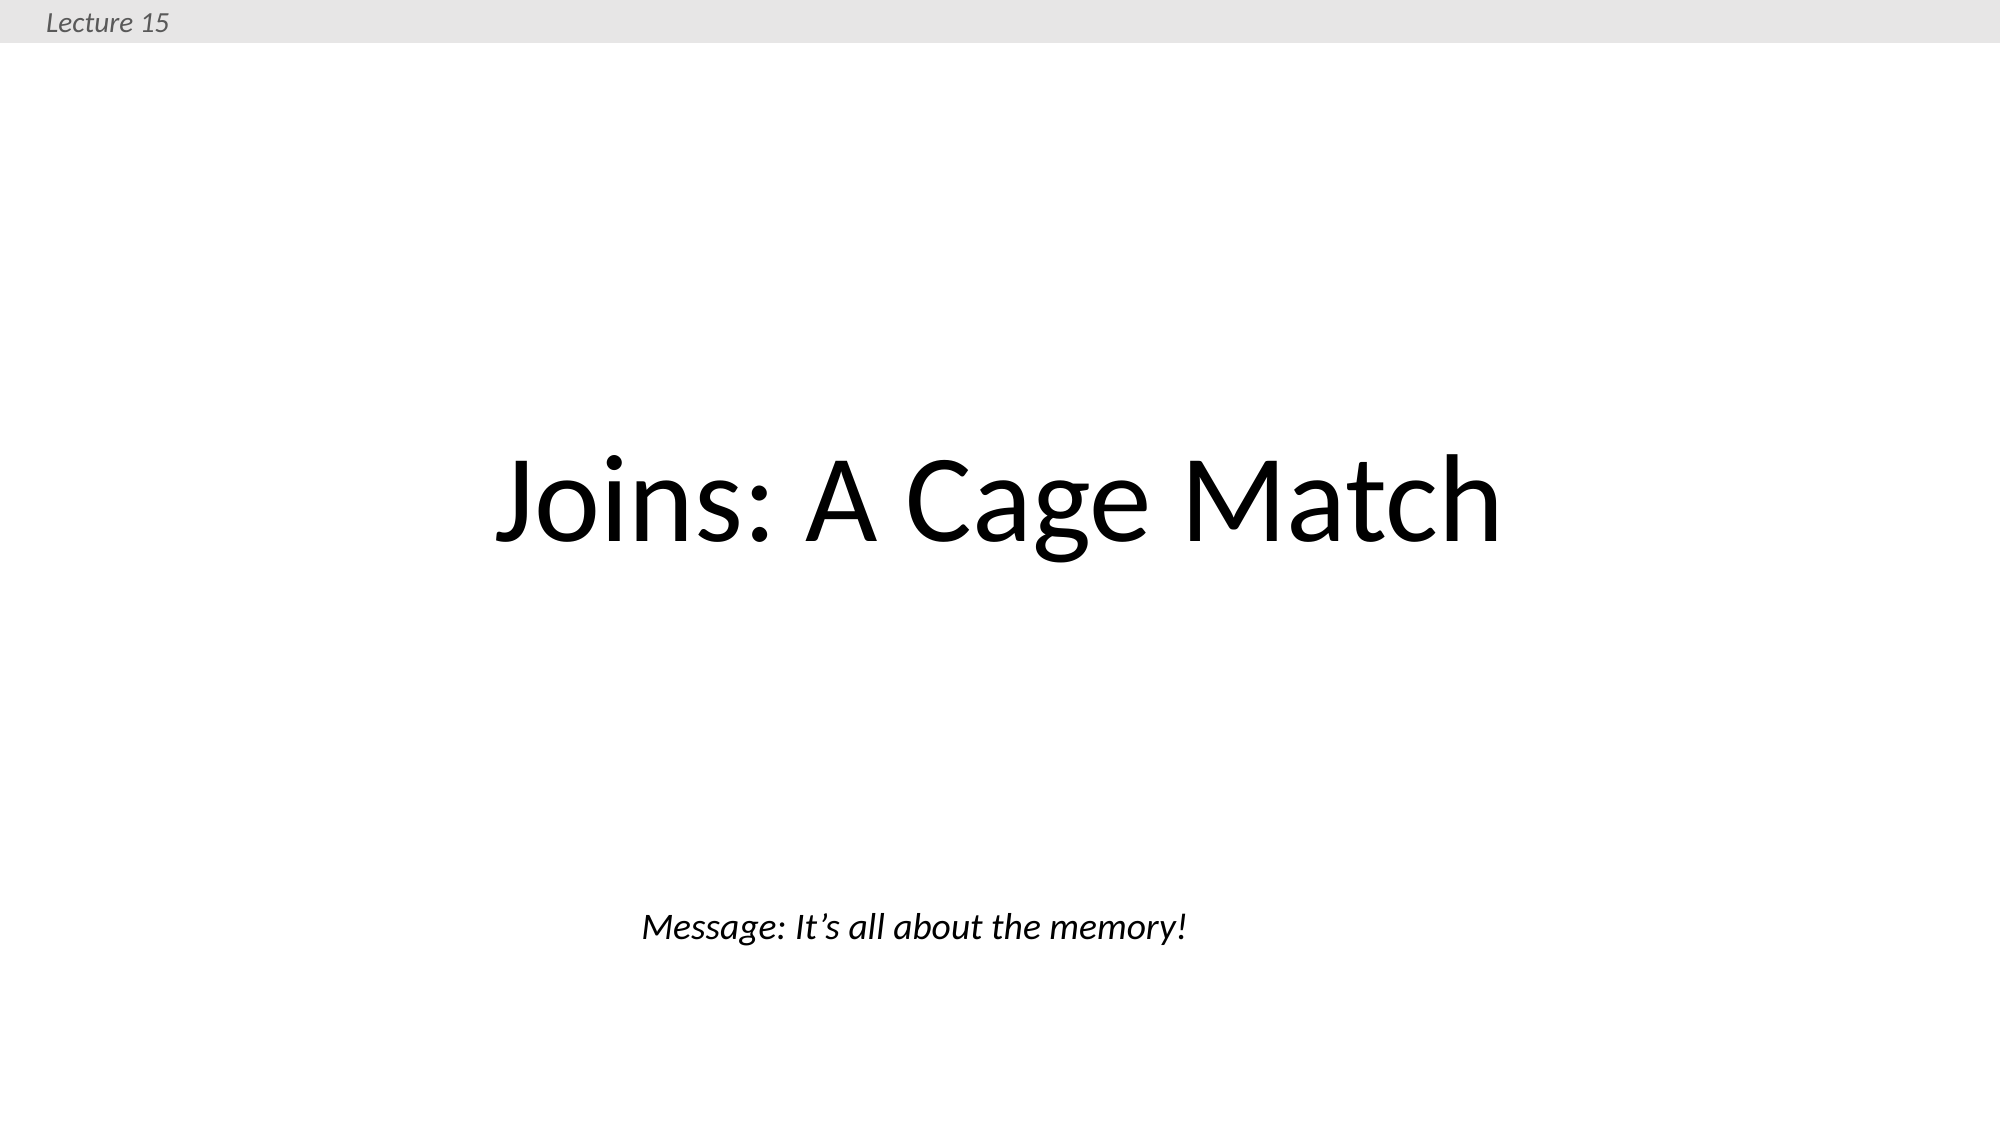

Lecture 15
# Joins: A Cage Match

Message: It’s all about the memory!